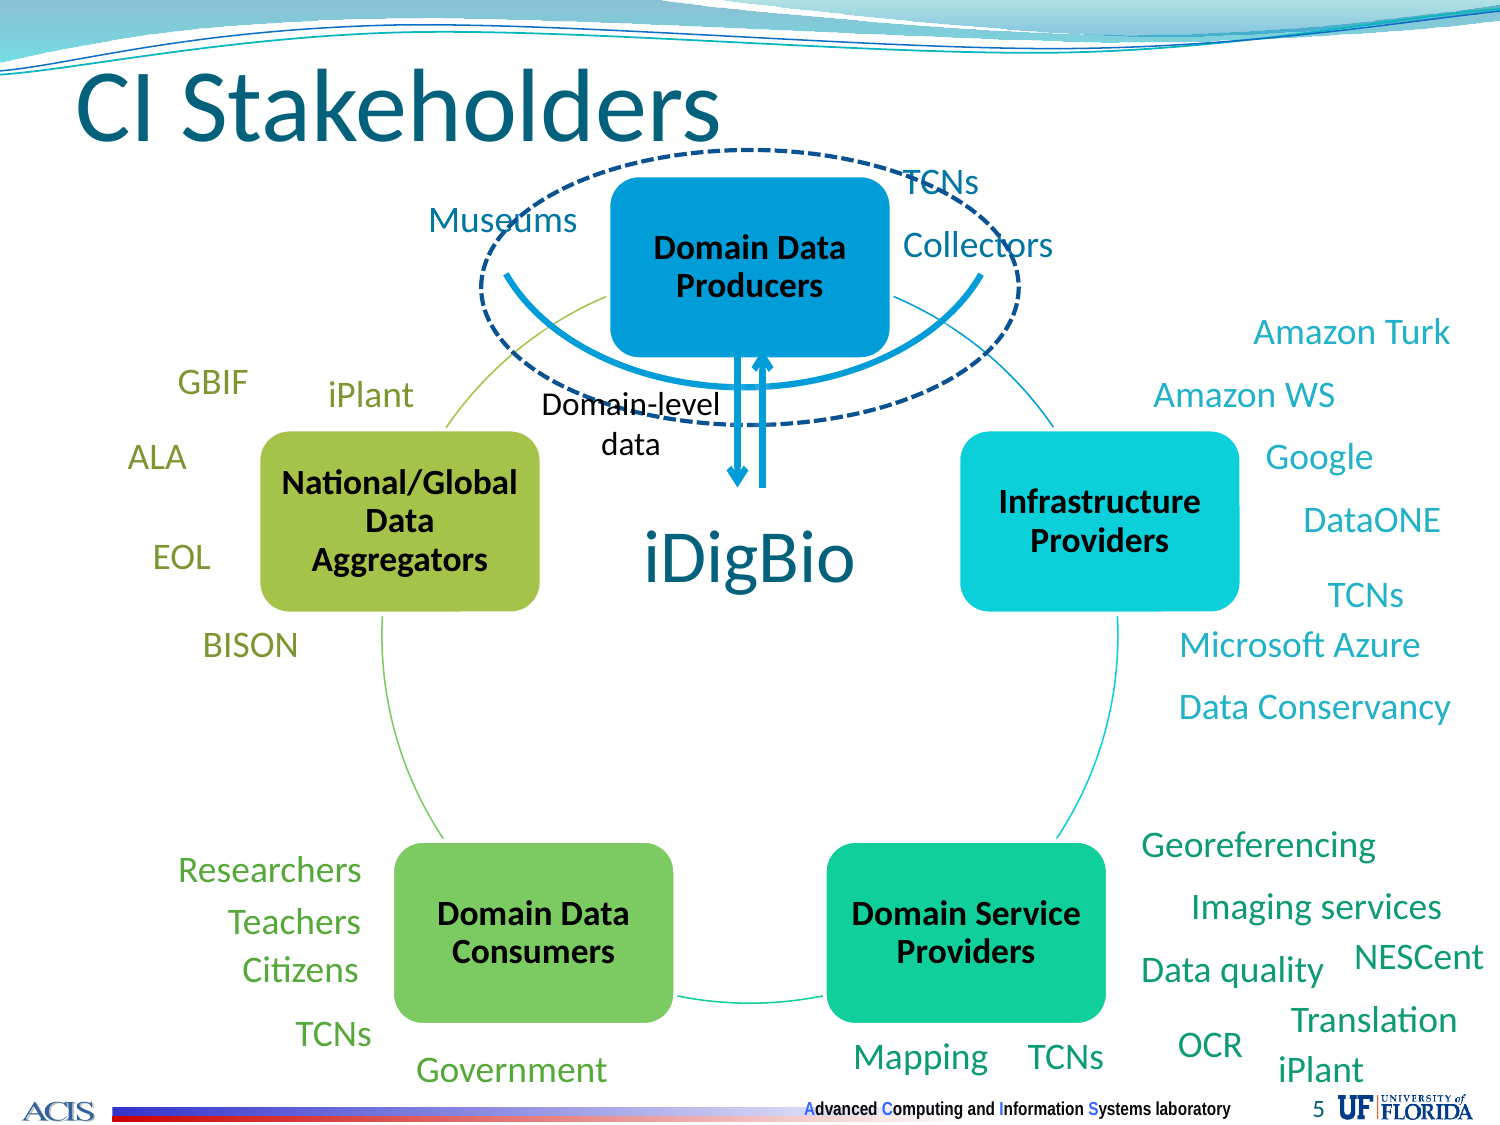

# CI Stakeholders

Domain-level data

TCNs
Domain Data Producers
Infrastructure Providers
Domain Service Providers
Domain Data Consumers
National/Global Data Aggregators
Museums
Collectors
Amazon Turk
GBIF
iPlant
Amazon WS
ALA
Google
DataONE
iDigBio
EOL
TCNs
BISON
Microsoft Azure
Data Conservancy
Georeferencing
Researchers
Imaging services
Teachers
NESCent
Citizens
Data quality
Translation
TCNs
OCR
Mapping
TCNs
Government
iPlant
5